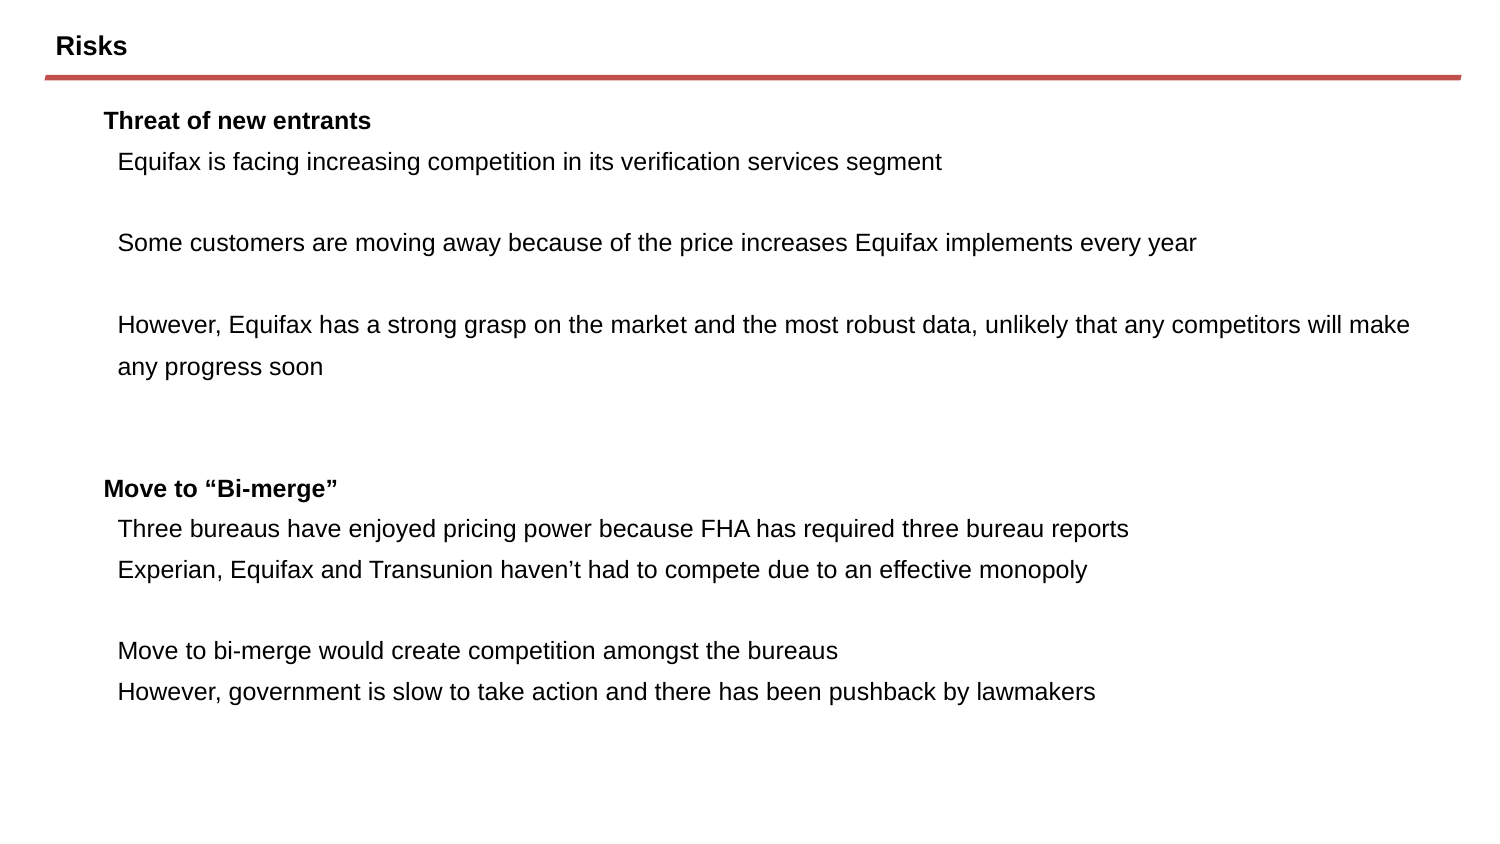

# Risks

Threat of new entrants
  Equifax is facing increasing competition in its verification services segment

  Some customers are moving away because of the price increases Equifax implements every year

  However, Equifax has a strong grasp on the market and the most robust data, unlikely that any competitors will make
  any progress soon

Move to “Bi-merge”
  Three bureaus have enjoyed pricing power because FHA has required three bureau reports
  Experian, Equifax and Transunion haven’t had to compete due to an effective monopoly

  Move to bi-merge would create competition amongst the bureaus
  However, government is slow to take action and there has been pushback by lawmakers